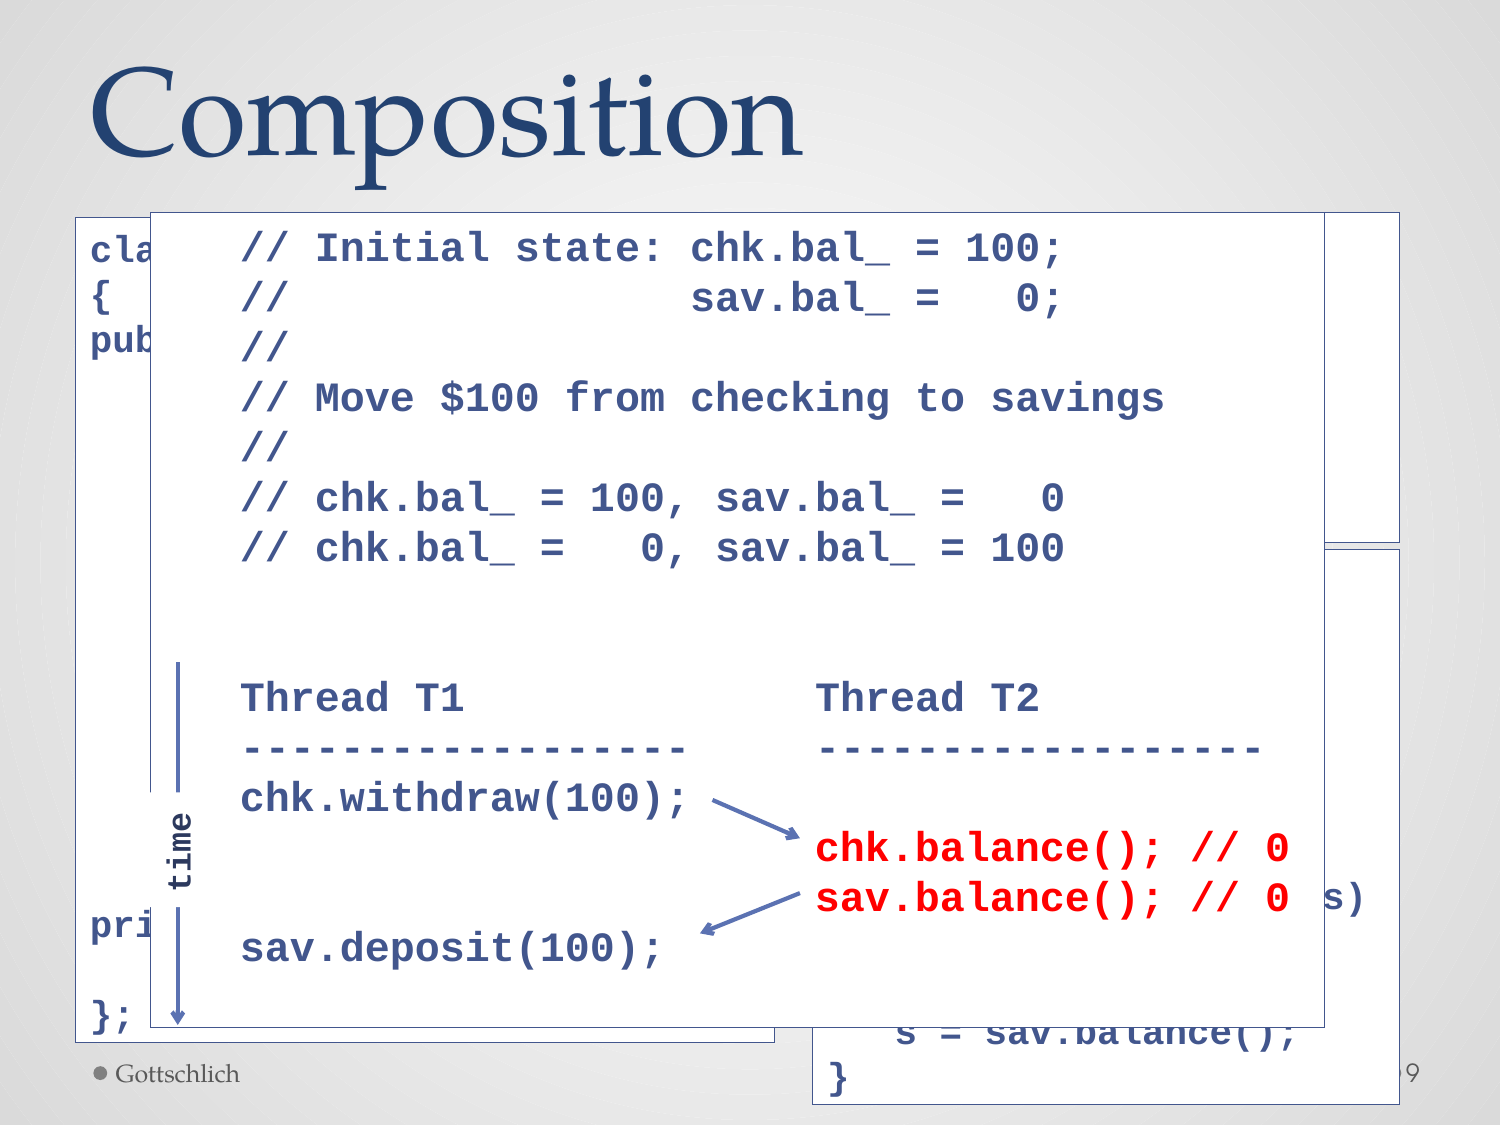

# Composition
   // Initial state: chk.bal_ = 100;
   //                sav.bal_ =   0;
   //
   // Move $100 from checking to savings
   //
   // chk.bal_ = 100, sav.bal_ =   0
   // chk.bal_ =   0, sav.bal_ = 100

   Thread T1              Thread T2
   ------------------     ------------------
   chk.withdraw(100);
                          chk.balance(); // 0
                          sav.balance(); // 0
   sav.deposit(100);

int Account::balance()
{
   lock(l_);
   int val = bal_;
   unlock(l_);
   return val;
}
class Account
{
public:
   void withdraw(int amt)
   {
      lock(l_);
      bal_ -= amt;
      unlock(l_);
   }
   void deposit(int amt)
   {
      lock(l_);
      bal_ += amt;
      unlock(l_);
   }
private:
   int bal_; lock l_;
};
Account chk, sav;

void transfer(int amt)
{
   chk.withdraw(amt);
   sav.deposit(amt);
}
void bal(int &c, int &s)
{
   c = chk.balance();
   s = sav.balance();
}
time
Gottschlich
9